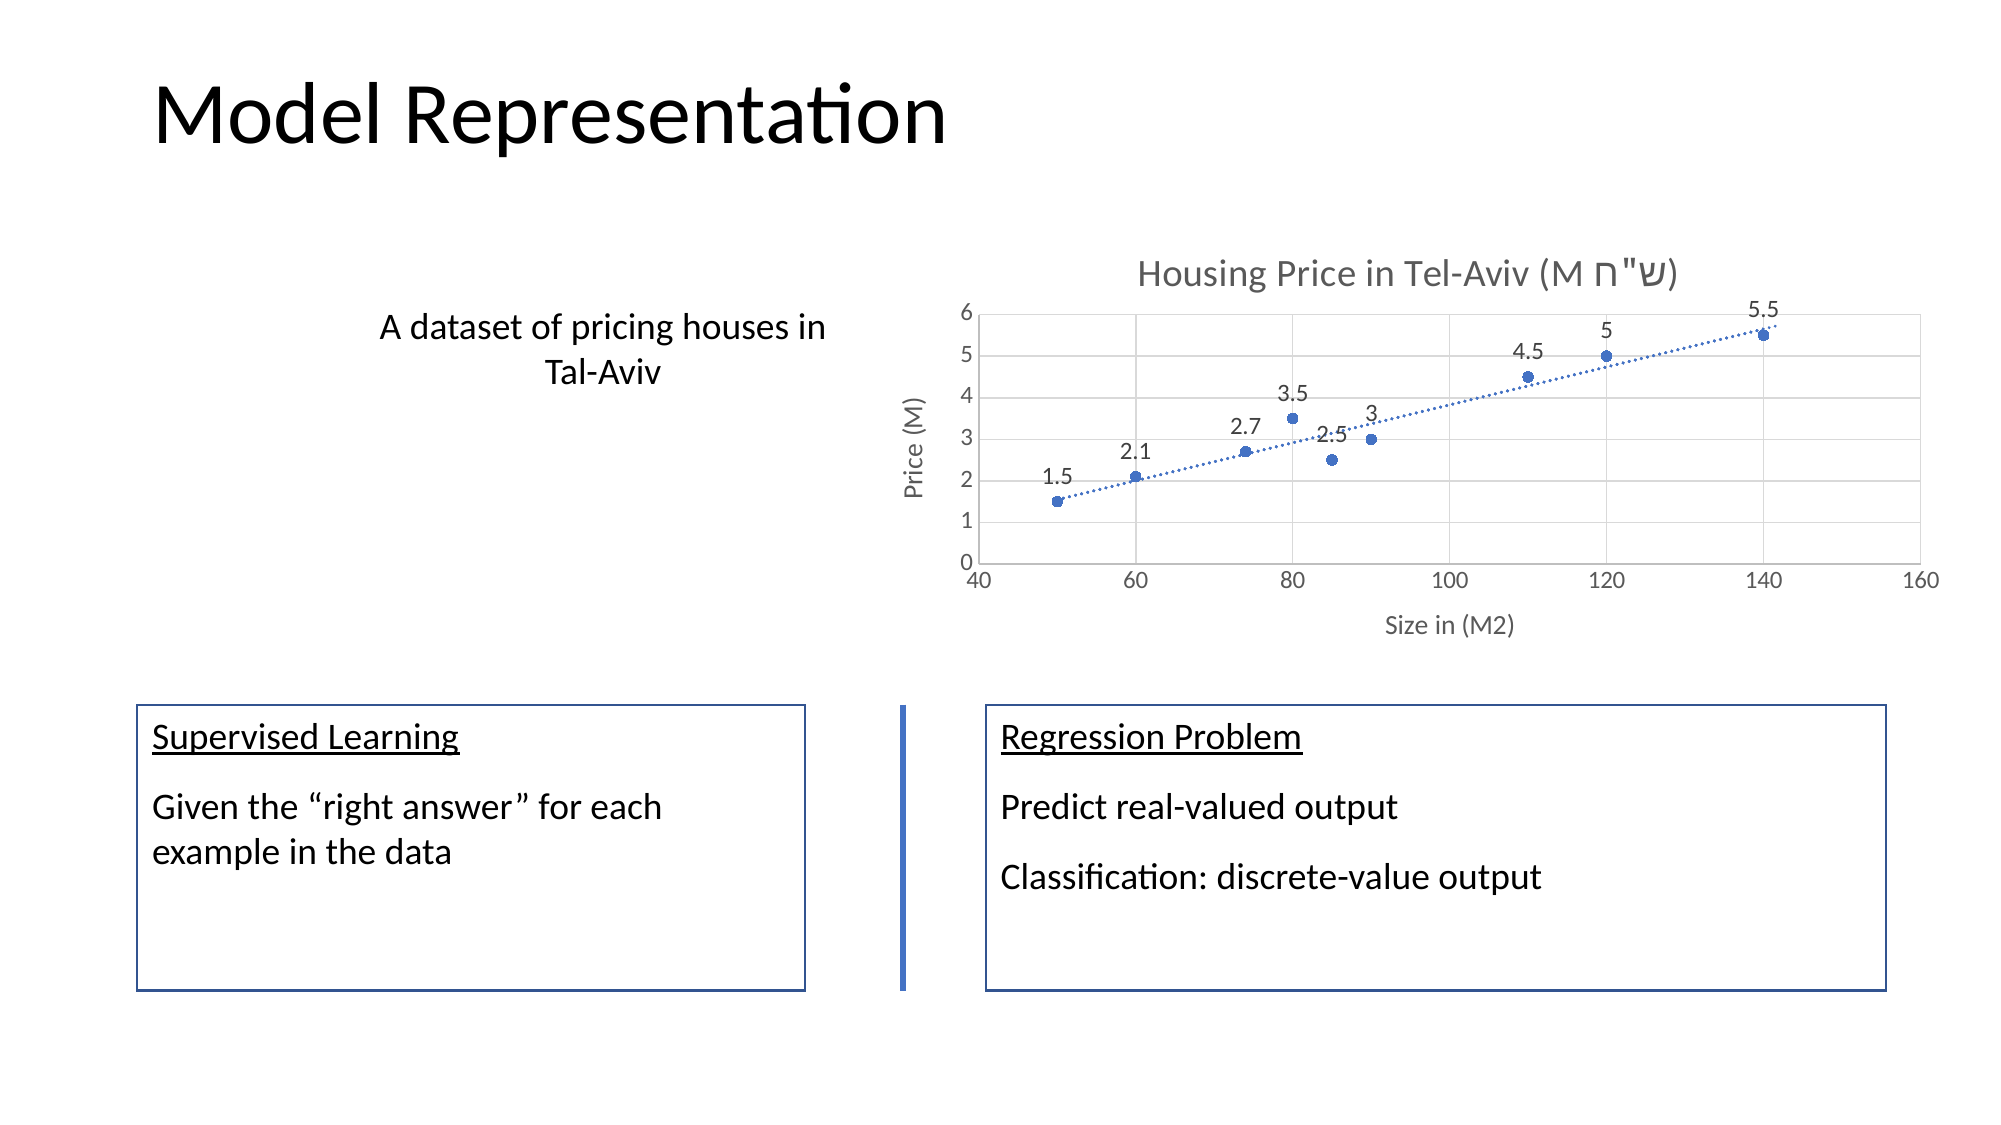

# Model Representation

### Chart: Housing Price in Tel-Aviv (M ש"ח)

| Category | Price (M) |
|---|---|
A dataset of pricing houses in Tal-Aviv

Supervised Learning
Given the “right answer” for each example in the data

Regression Problem
Predict real-valued output
Classification: discrete-value output